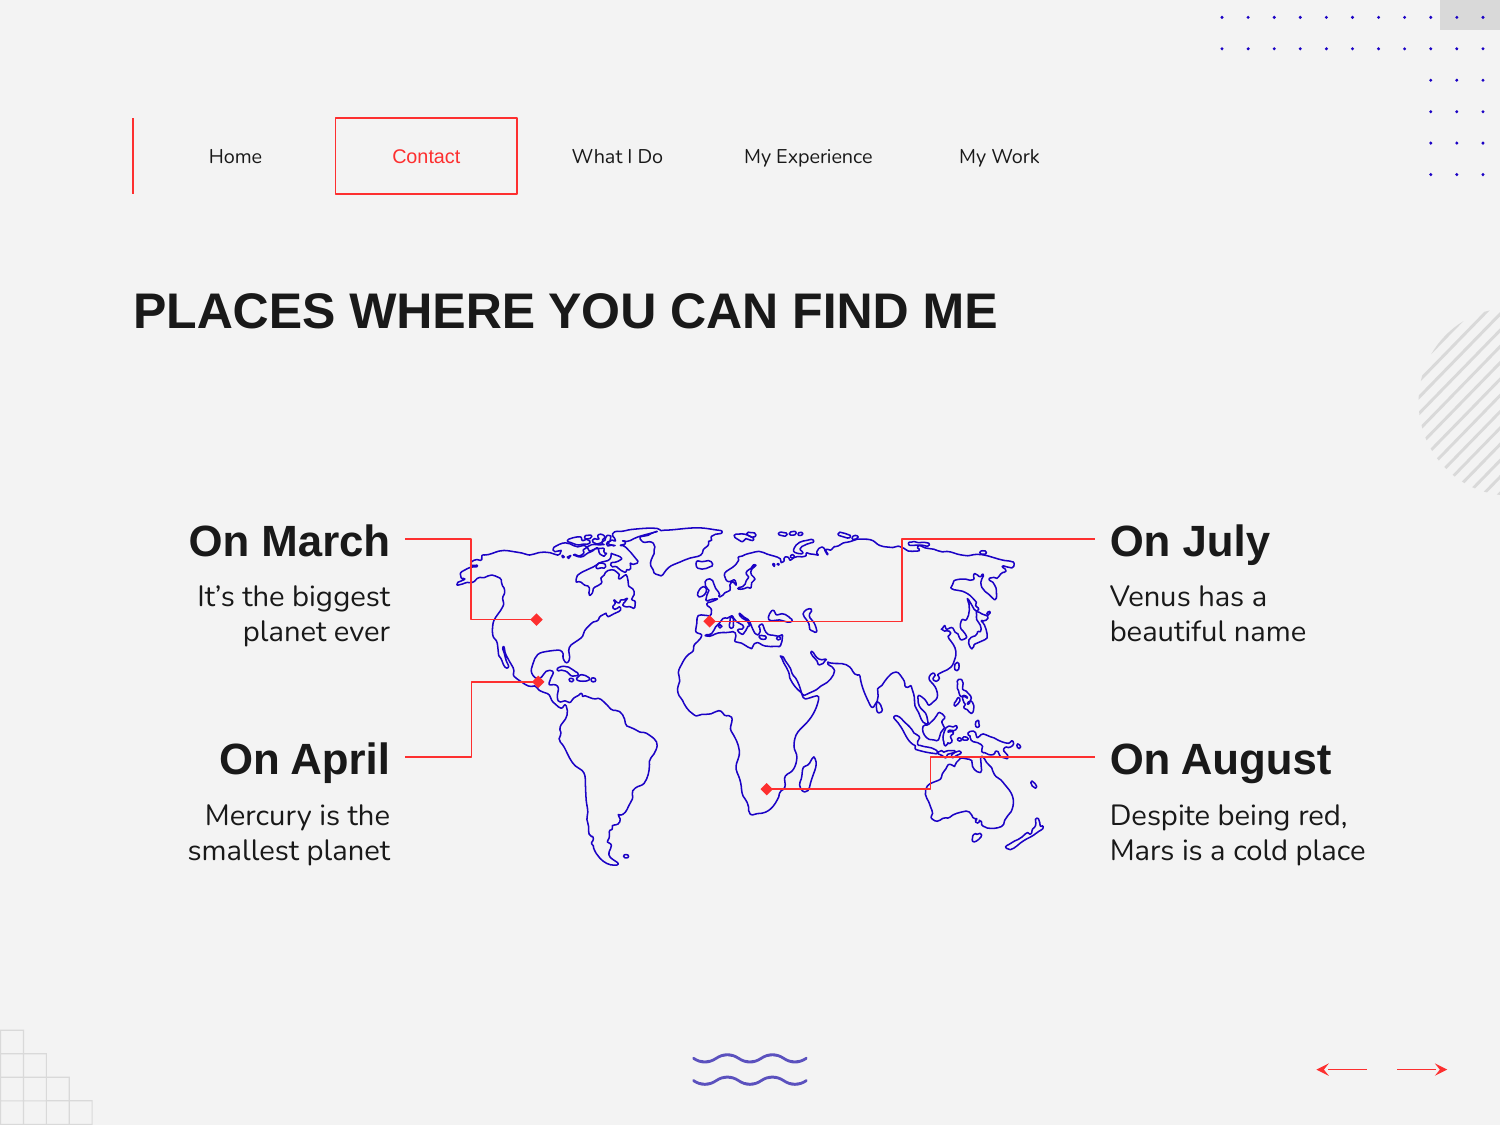

Home
Contact
What I Do
My Experience
My Work
# PLACES WHERE YOU CAN FIND ME
On March
On July

It’s the biggest planet ever
Venus has a beautiful name
On April
On August
Mercury is the smallest planet
Despite being red, Mars is a cold place